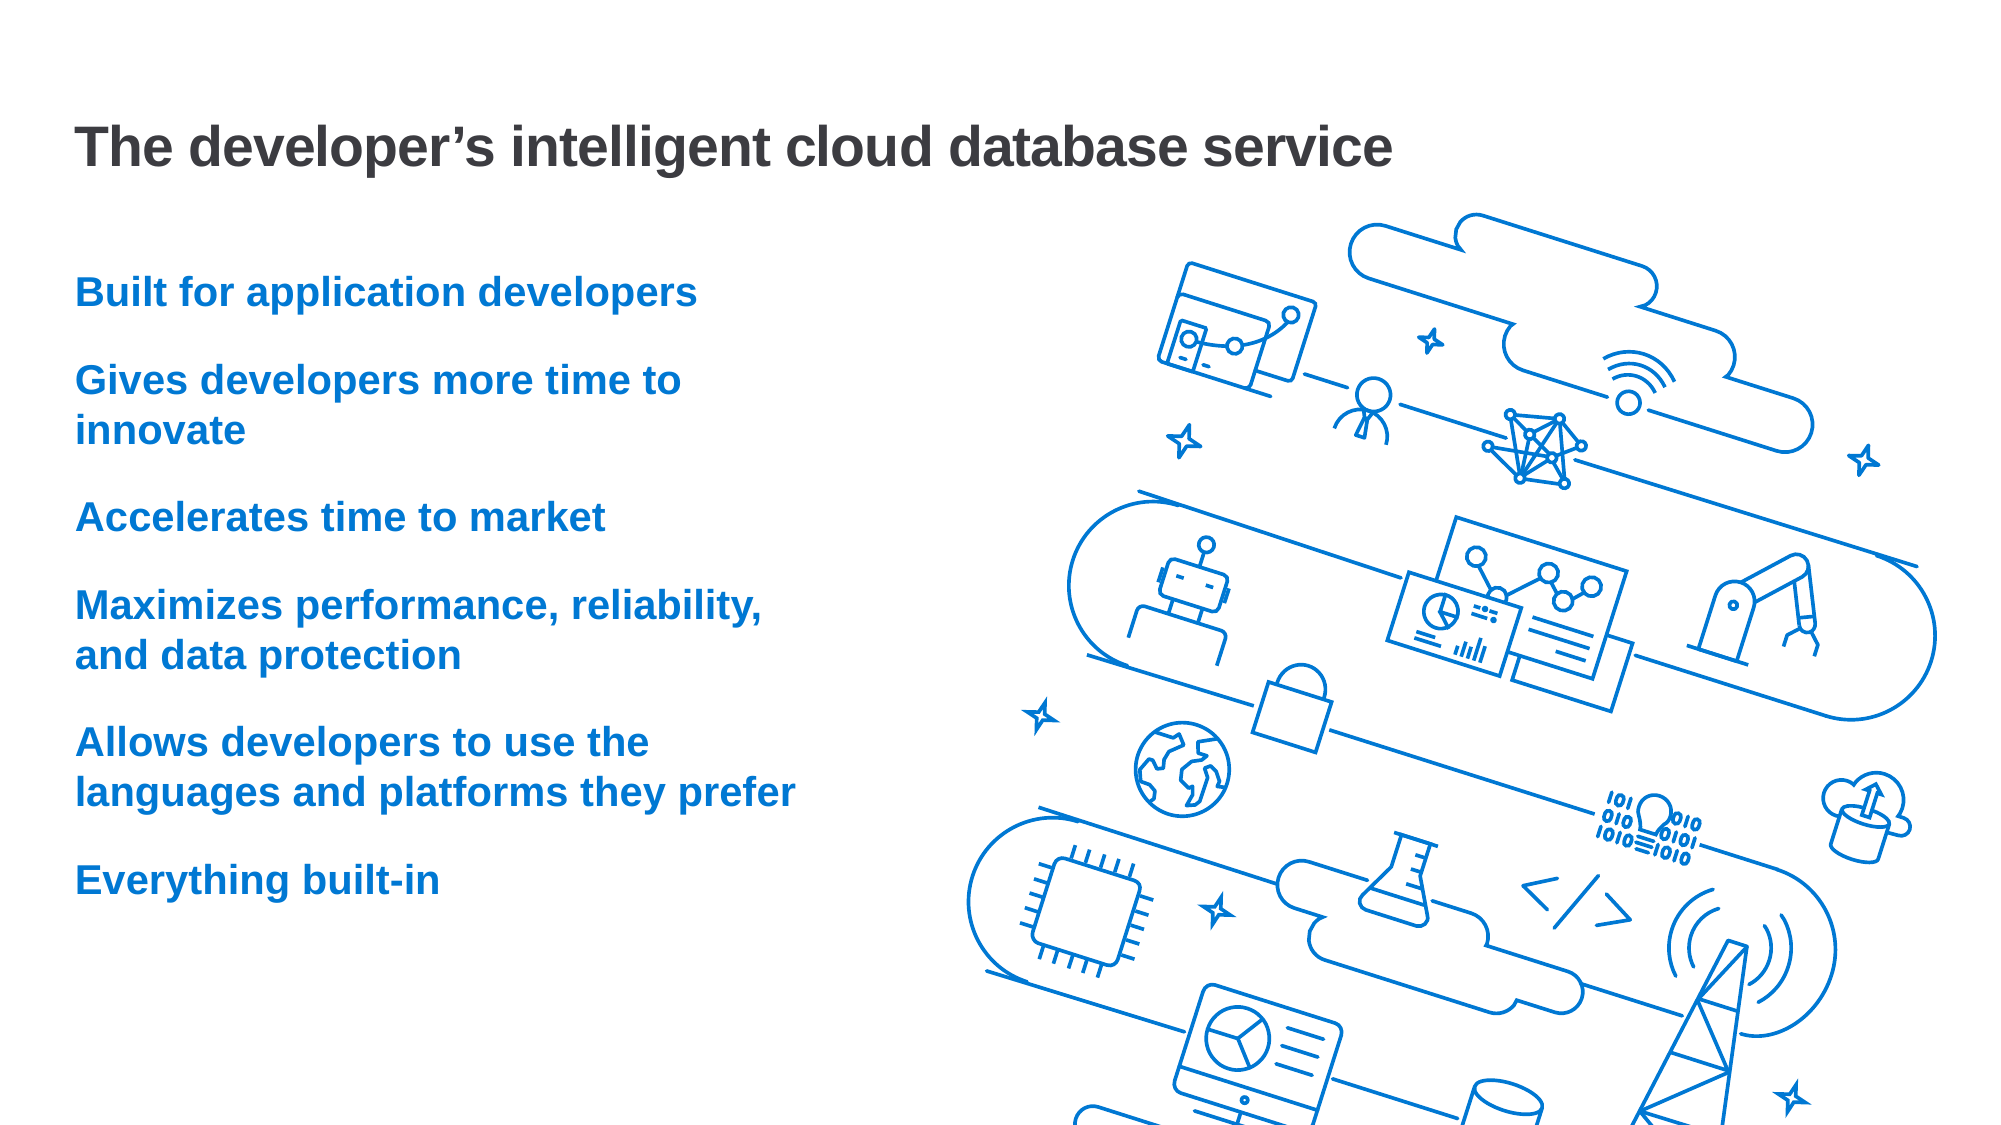

# The developer’s intelligent cloud database service

Built for application developers
Gives developers more time to innovate
Accelerates time to market
Maximizes performance, reliability,
and data protection
Allows developers to use the languages and platforms they prefer
Everything built-in